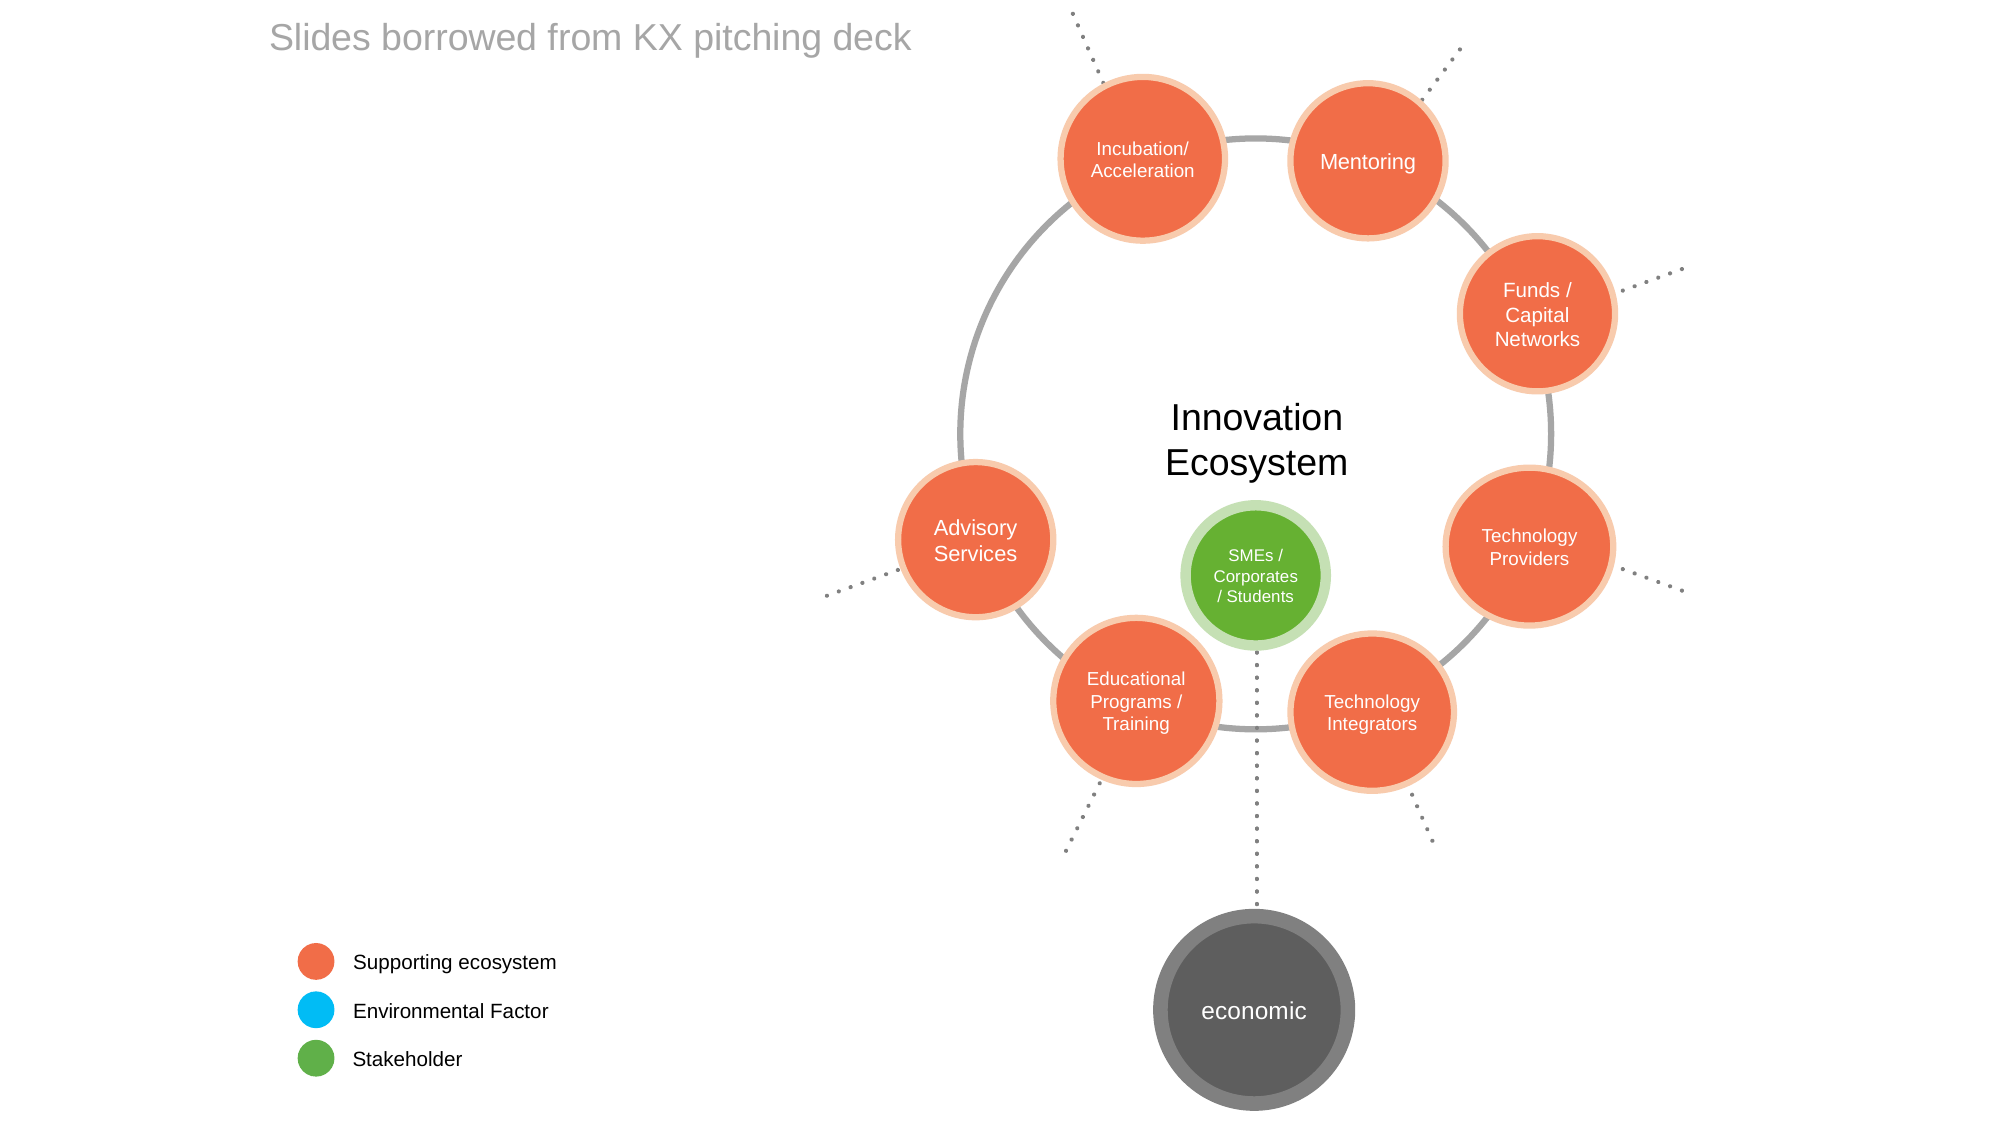

Slides borrowed from KX pitching deck

Incubation/ Acceleration
Mentoring

Funds / Capital Networks

Innovation
Ecosystem
Advisory Services
Technology Providers
SMEs / Corporates / Students

Educational Programs / Training
Technology Integrators

economic
Supporting ecosystem

Environmental Factor

Stakeholder